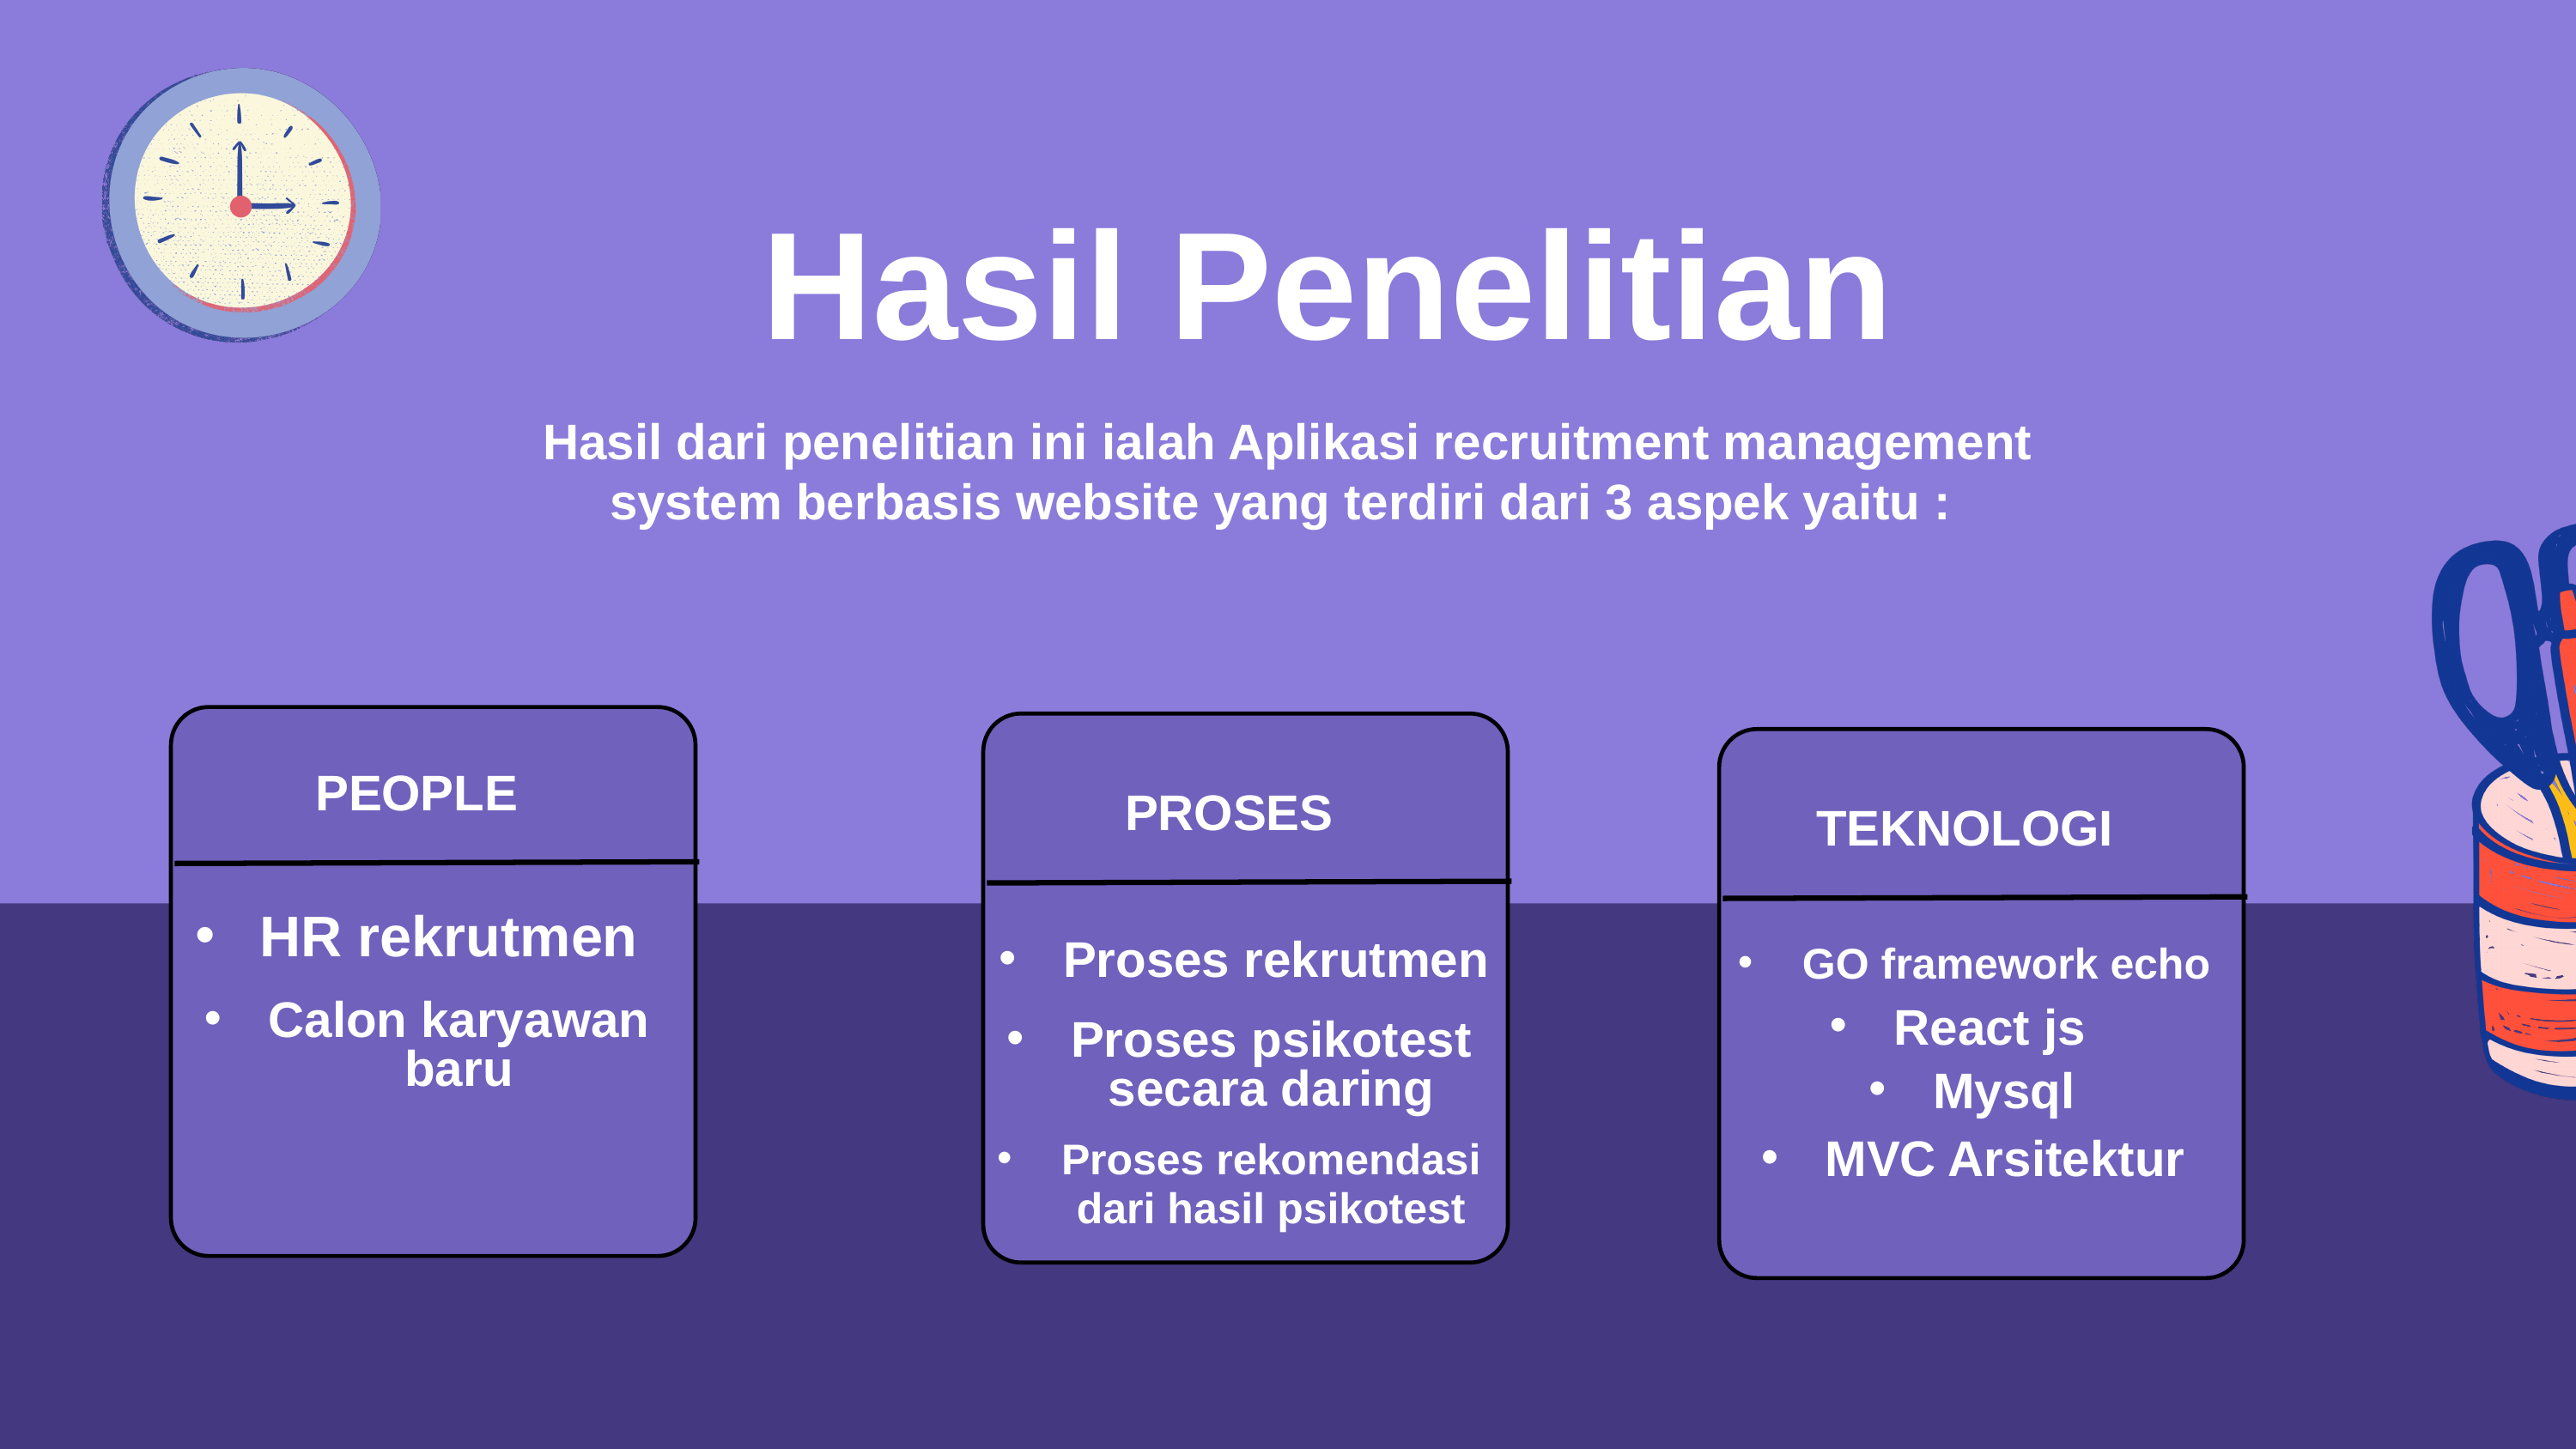

Hasil Penelitian
Hasil dari penelitian ini ialah Aplikasi recruitment management system berbasis website yang terdiri dari 3 aspek yaitu :

PEOPLE
PROSES
TEKNOLOGI

HR rekrutmen
Proses rekrutmen
GO framework echo
Calon karyawan baru
React js
Proses psikotest secara daring
Mysql
Proses rekomendasi dari hasil psikotest
MVC Arsitektur